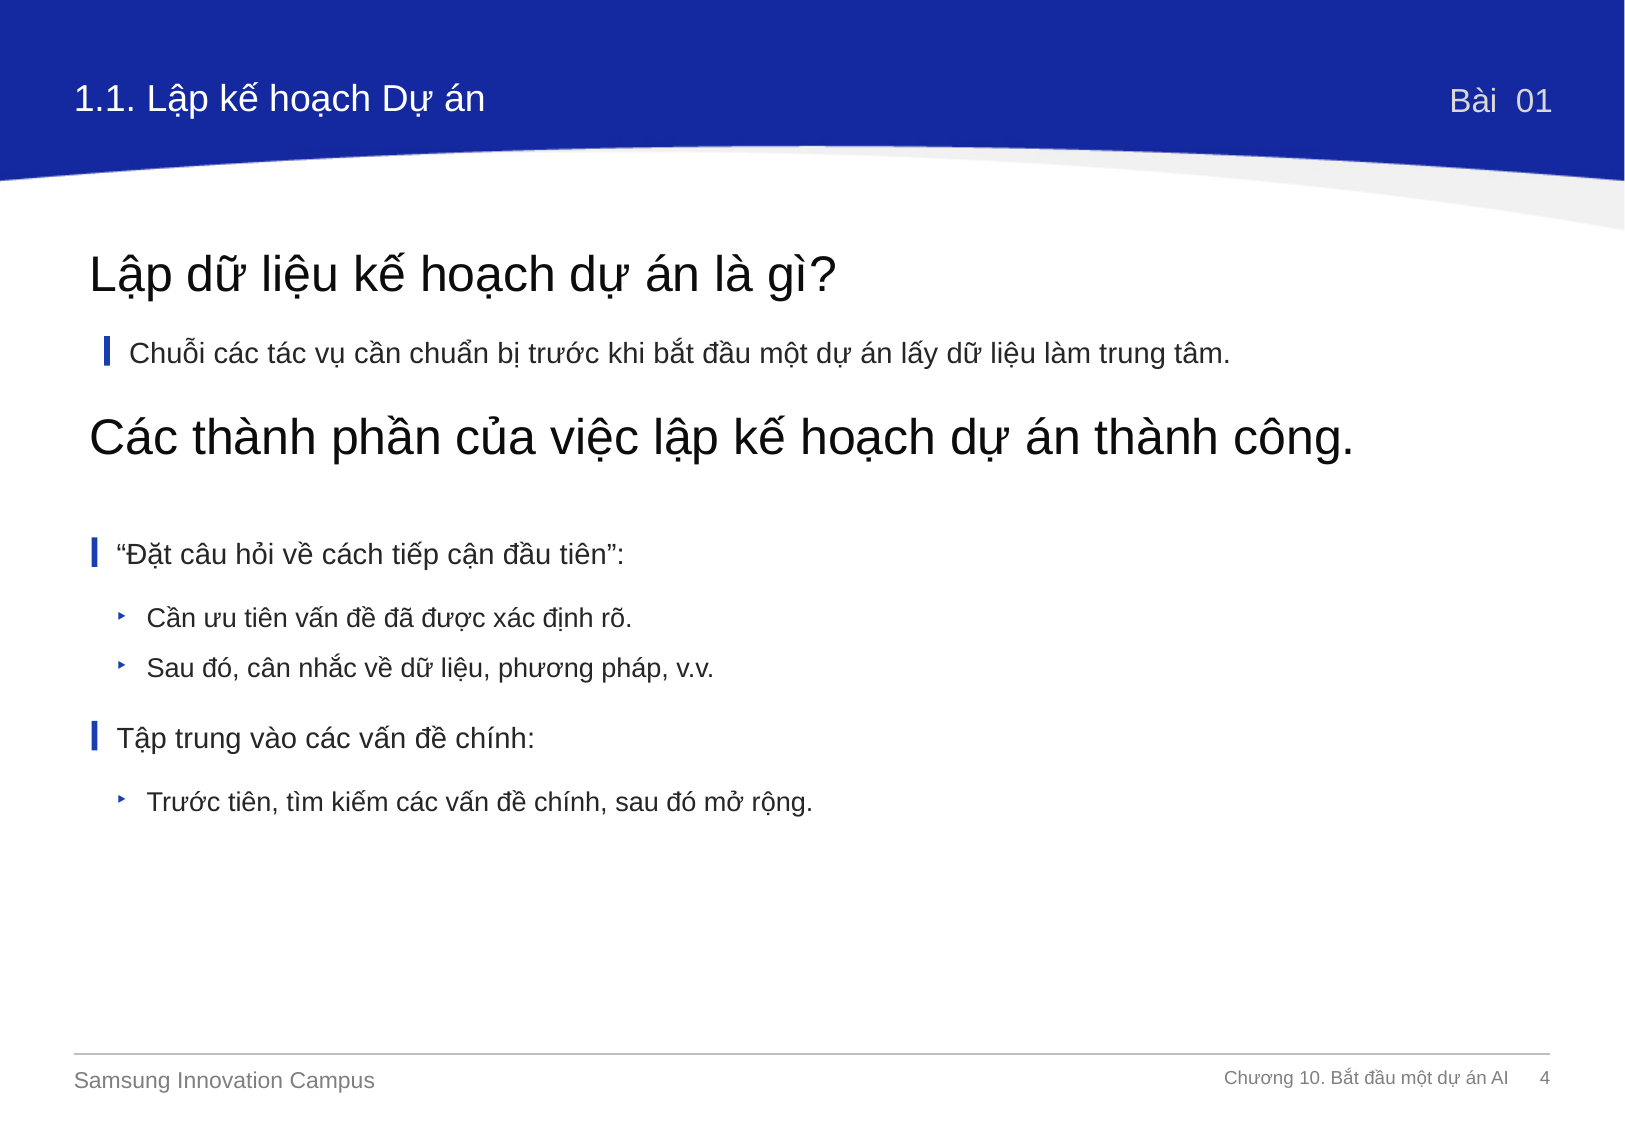

1.1. Lập kế hoạch Dự án
Bài  01
Lập dữ liệu kế hoạch dự án là gì?
Chuỗi các tác vụ cần chuẩn bị trước khi bắt đầu một dự án lấy dữ liệu làm trung tâm.

Các thành phần của việc lập kế hoạch dự án thành công.
“Đặt câu hỏi về cách tiếp cận đầu tiên”:

Cần ưu tiên vấn đề đã được xác định rõ.
Sau đó, cân nhắc về dữ liệu, phương pháp, v.v.
Tập trung vào các vấn đề chính:

Trước tiên, tìm kiếm các vấn đề chính, sau đó mở rộng.